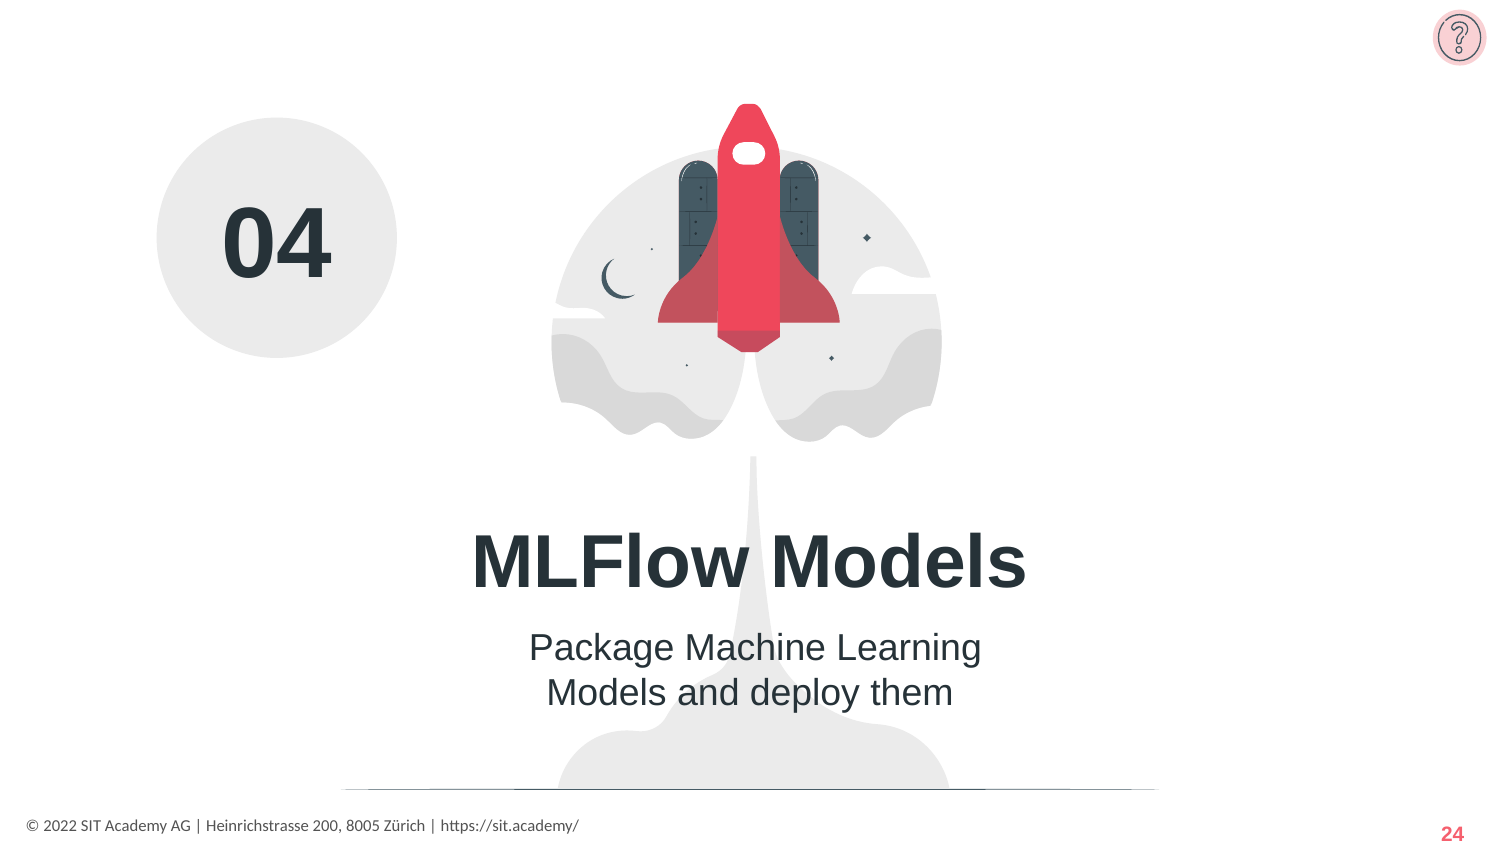

04

MLFlow Models
 Package Machine Learning Models and deploy them

24